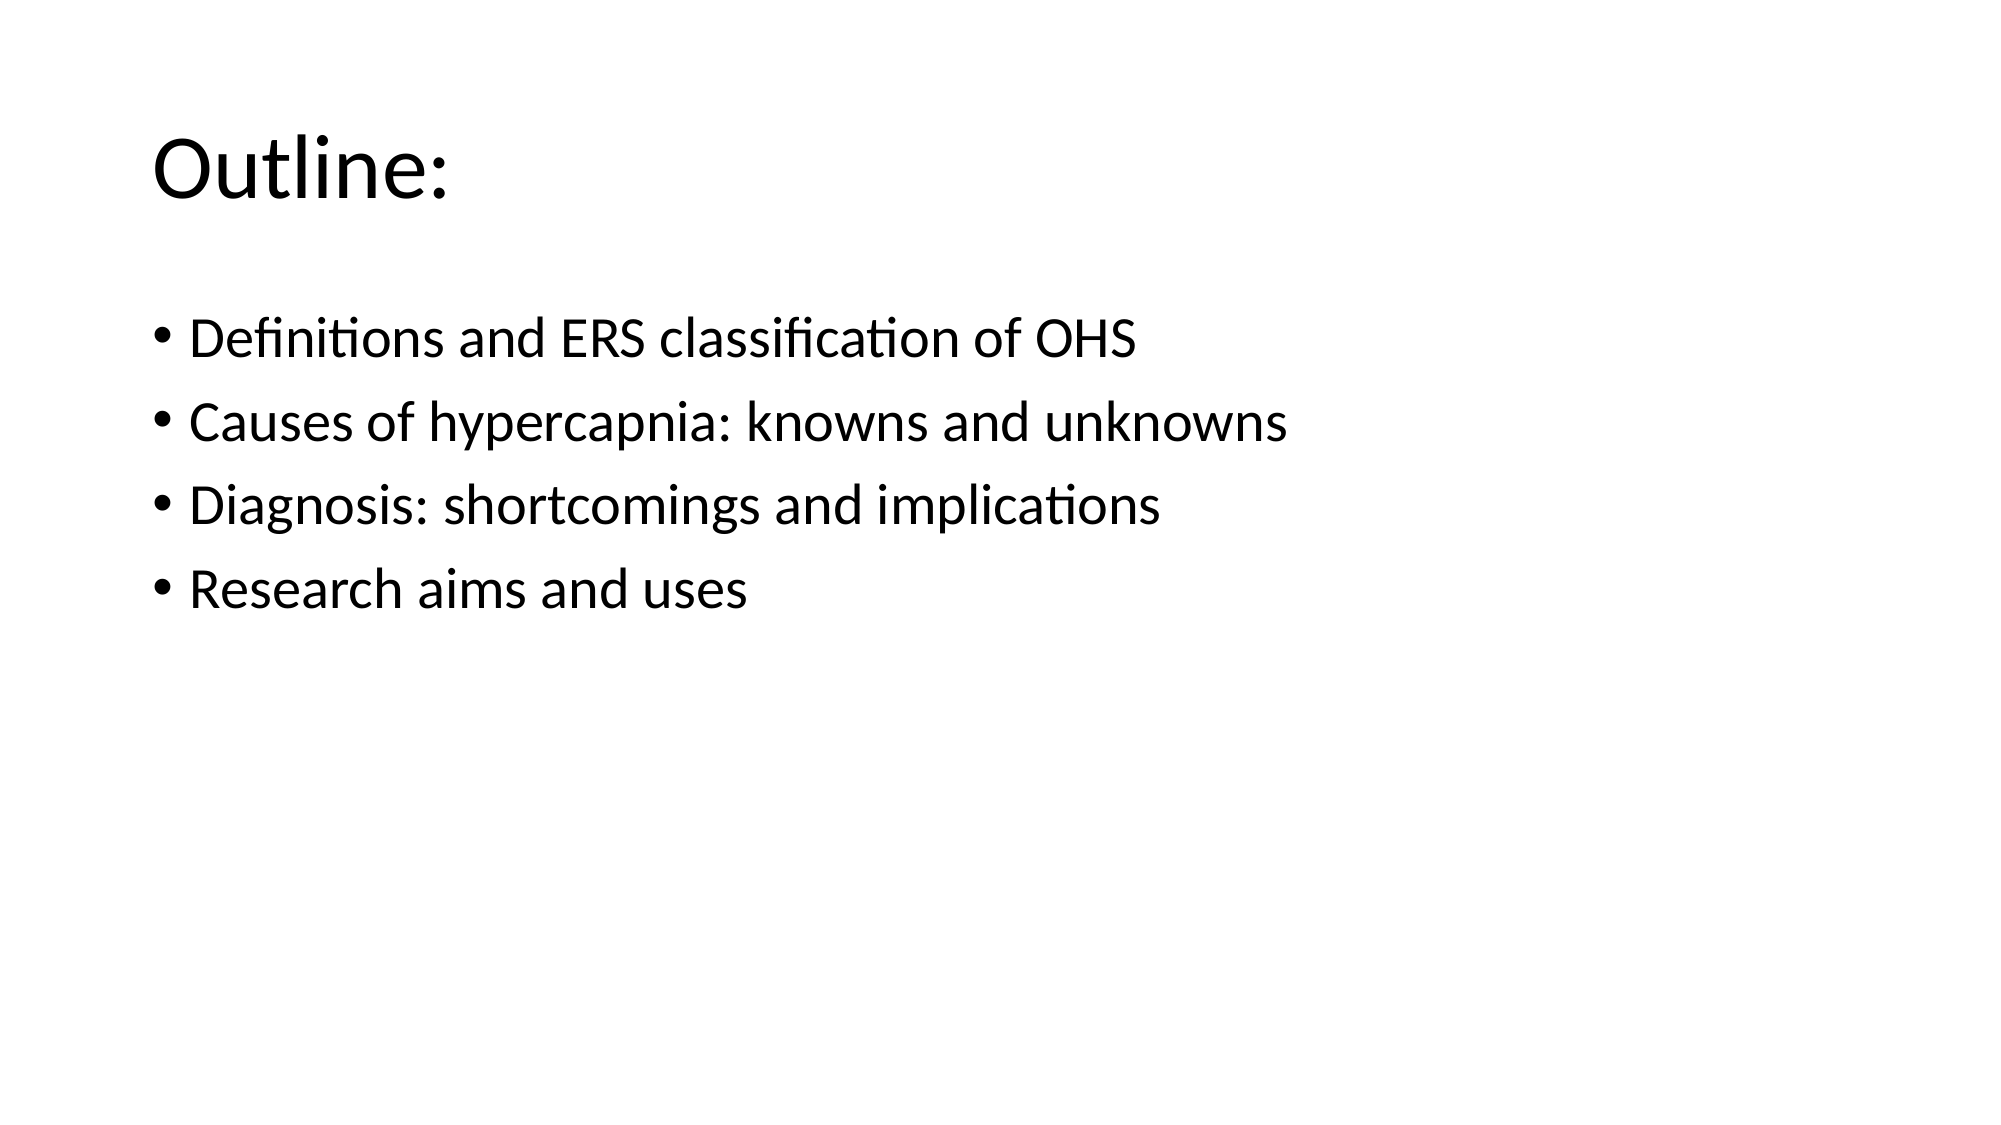

# Outline:
Definitions and ERS classification of OHS
Causes of hypercapnia: knowns and unknowns
Diagnosis: shortcomings and implications
Research aims and uses